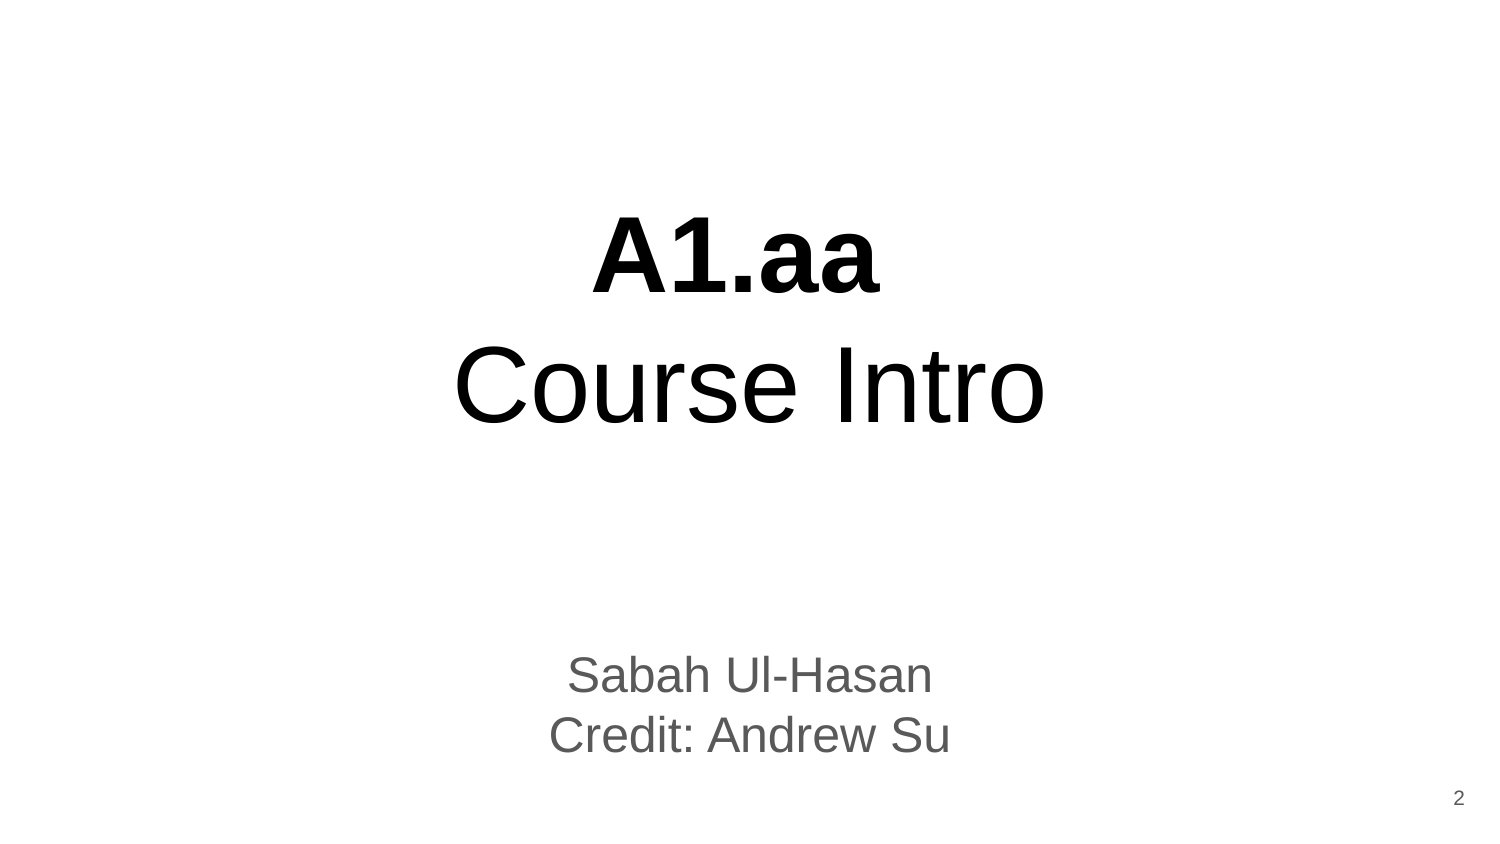

# A1.aa
Course Intro
Sabah Ul-Hasan
Credit: Andrew Su
2